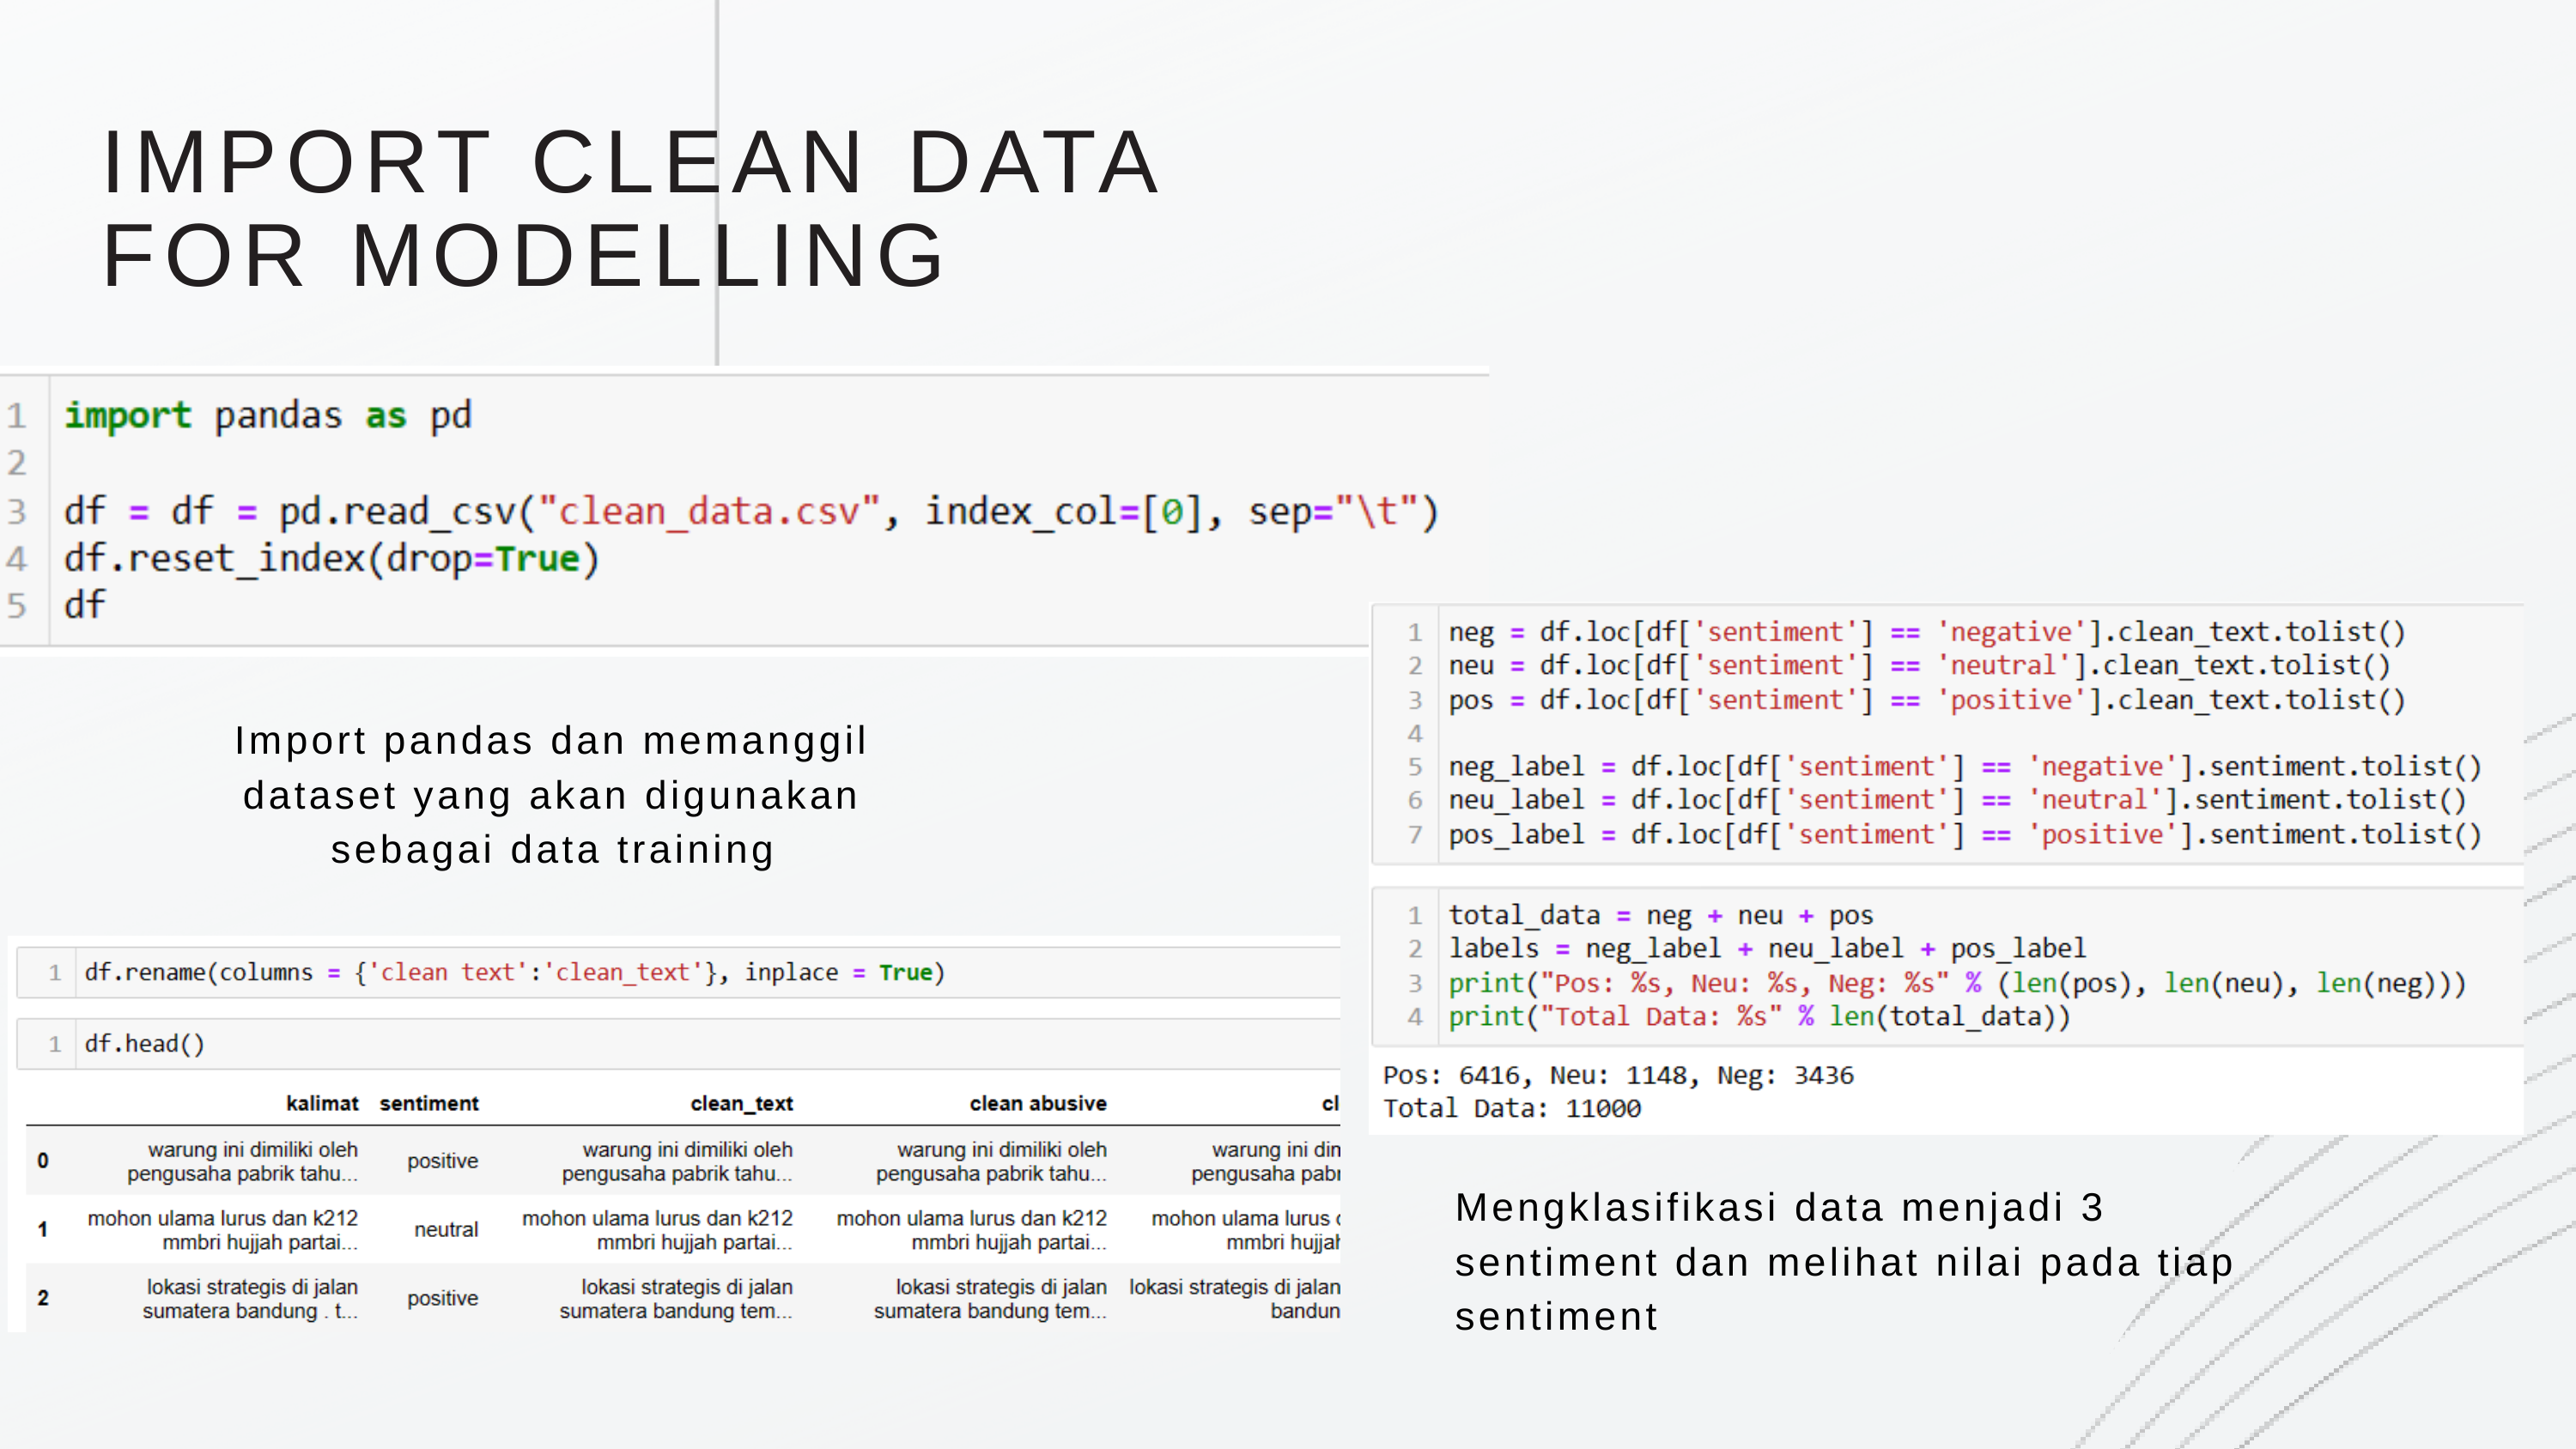

IMPORT CLEAN DATA FOR MODELLING

Import pandas dan memanggil dataset yang akan digunakan sebagai data training

Mengklasifikasi data menjadi 3 sentiment dan melihat nilai pada tiap sentiment